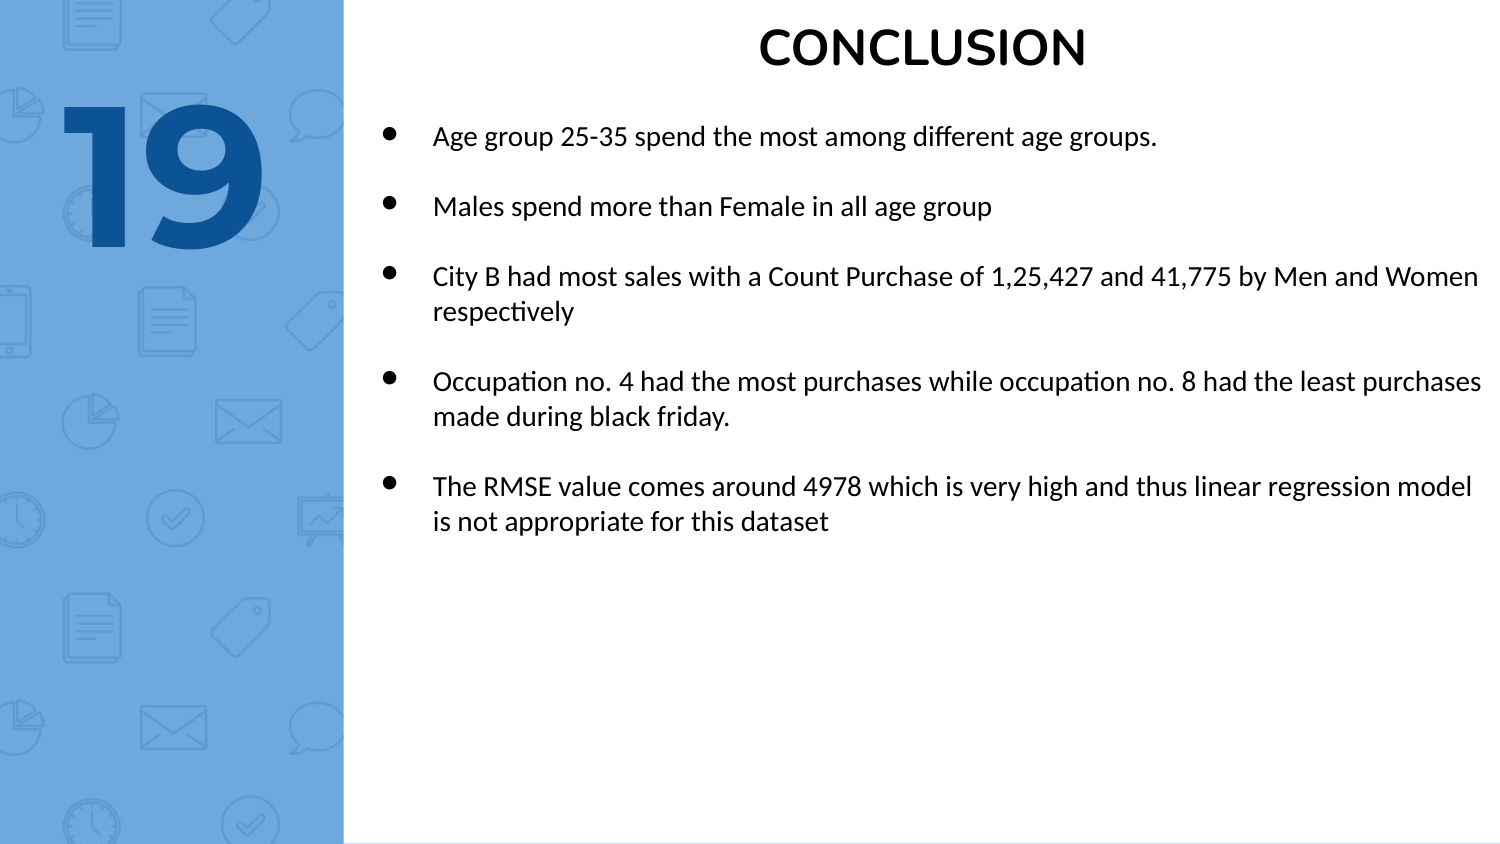

CONCLUSION
19
Age group 25-35 spend the most among different age groups.

Males spend more than Female in all age group

City B had most sales with a Count Purchase of 1,25,427 and 41,775 by Men and Women respectively

Occupation no. 4 had the most purchases while occupation no. 8 had the least purchases made during black friday.

The RMSE value comes around 4978 which is very high and thus linear regression model is not appropriate for this dataset